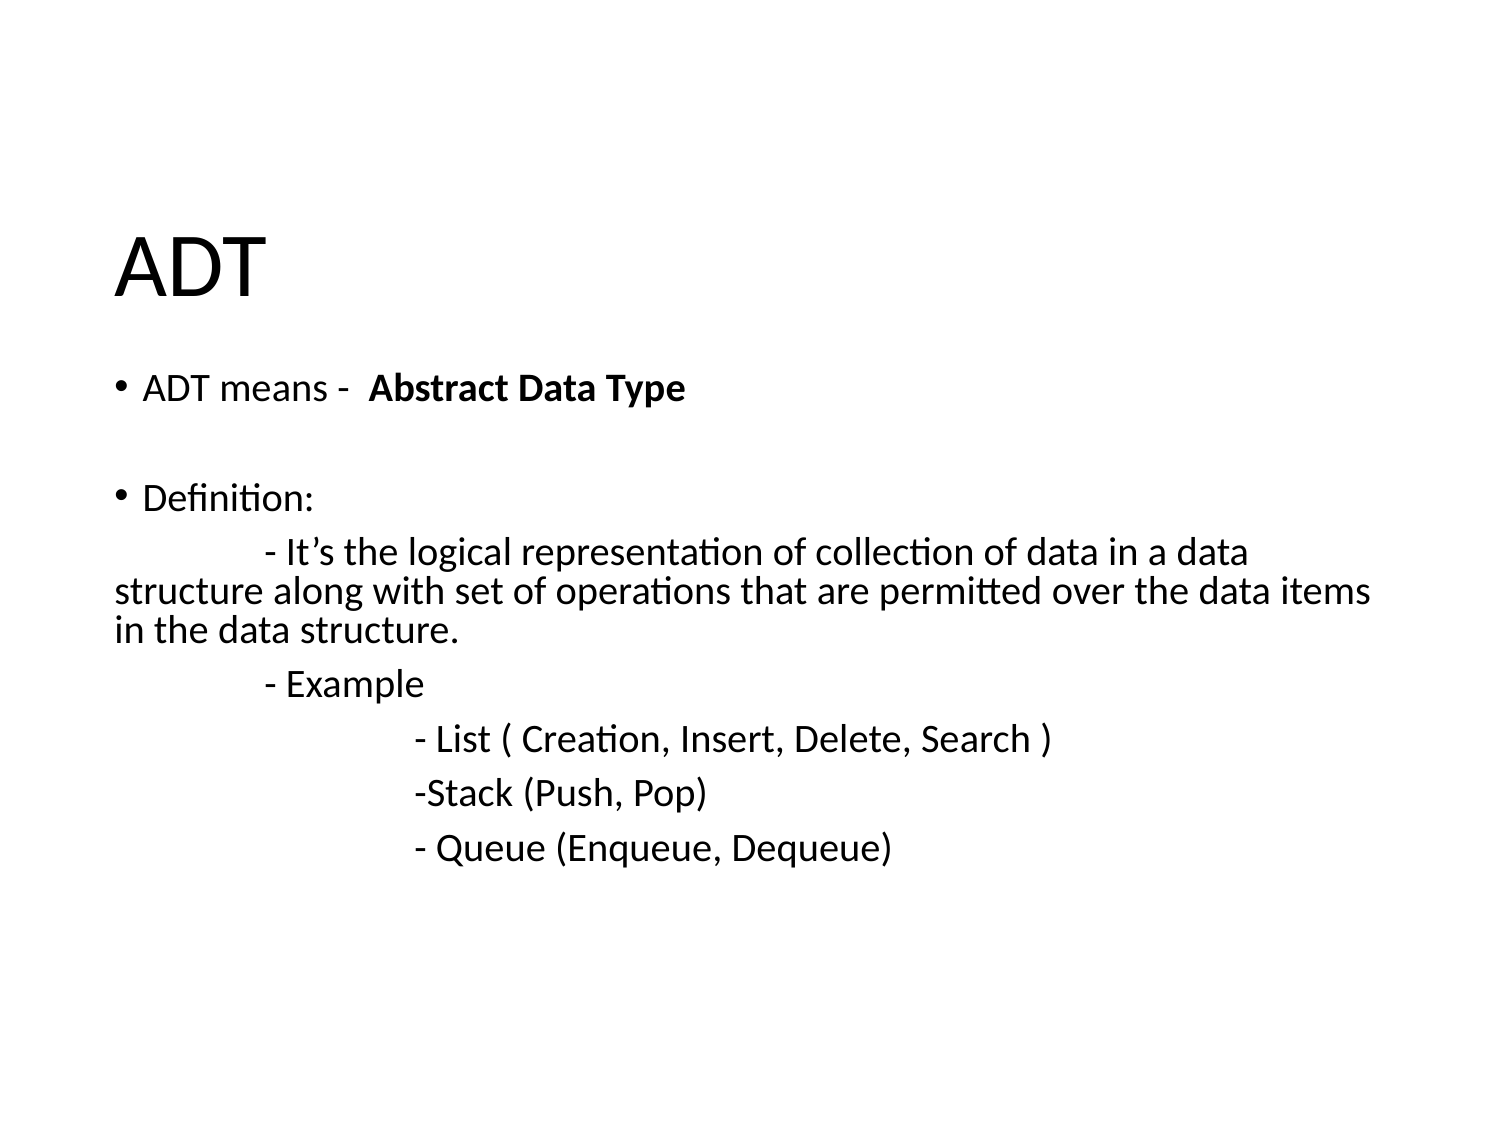

# ADT
ADT means -  Abstract Data Type

Definition:
	- It’s the logical representation of collection of data in a data structure along with set of operations that are permitted over the data items in the data structure.
	- Example
		- List ( Creation, Insert, Delete, Search )
		-Stack (Push, Pop)
		- Queue (Enqueue, Dequeue)